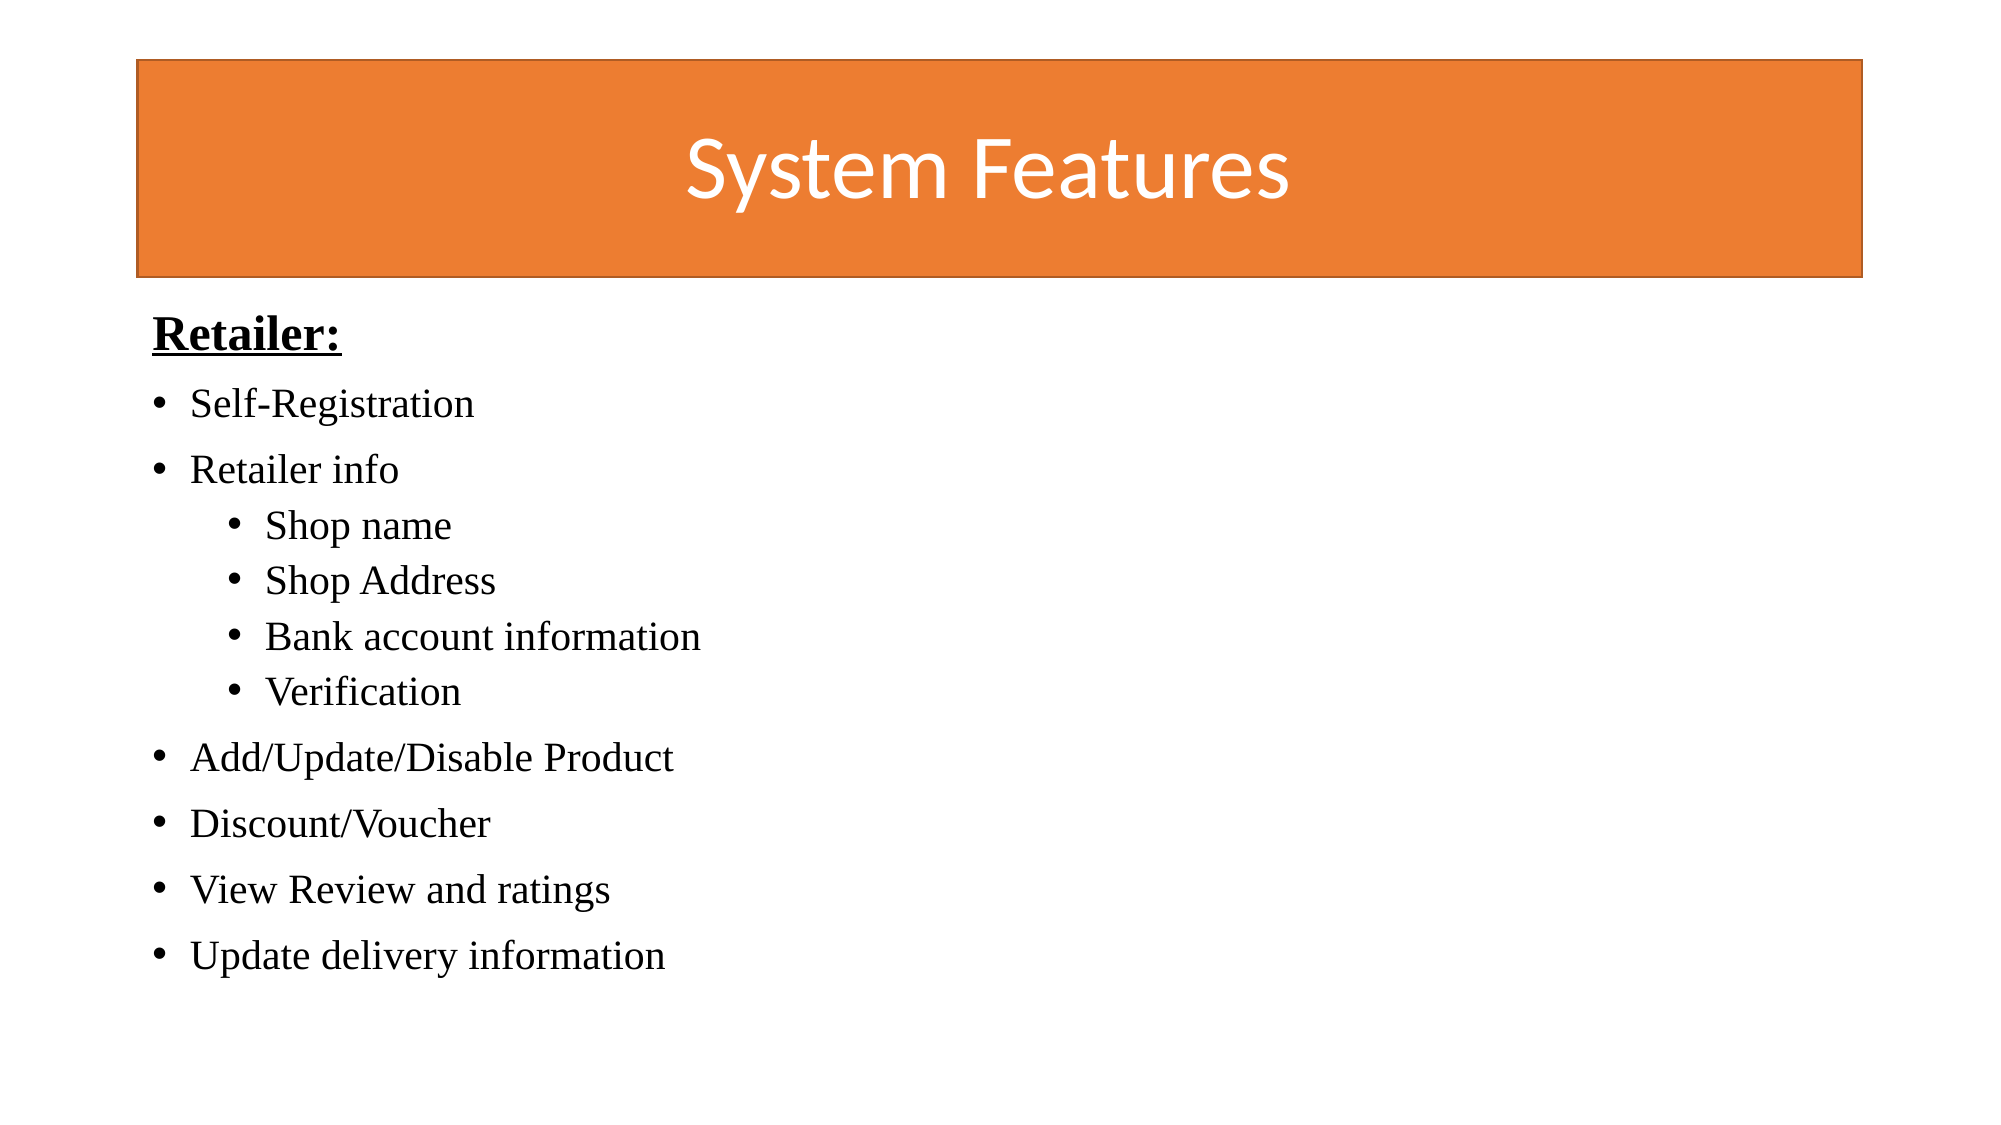

# System Features
Retailer:
Self-Registration
Retailer info
Shop name
Shop Address
Bank account information
Verification
Add/Update/Disable Product
Discount/Voucher
View Review and ratings
Update delivery information